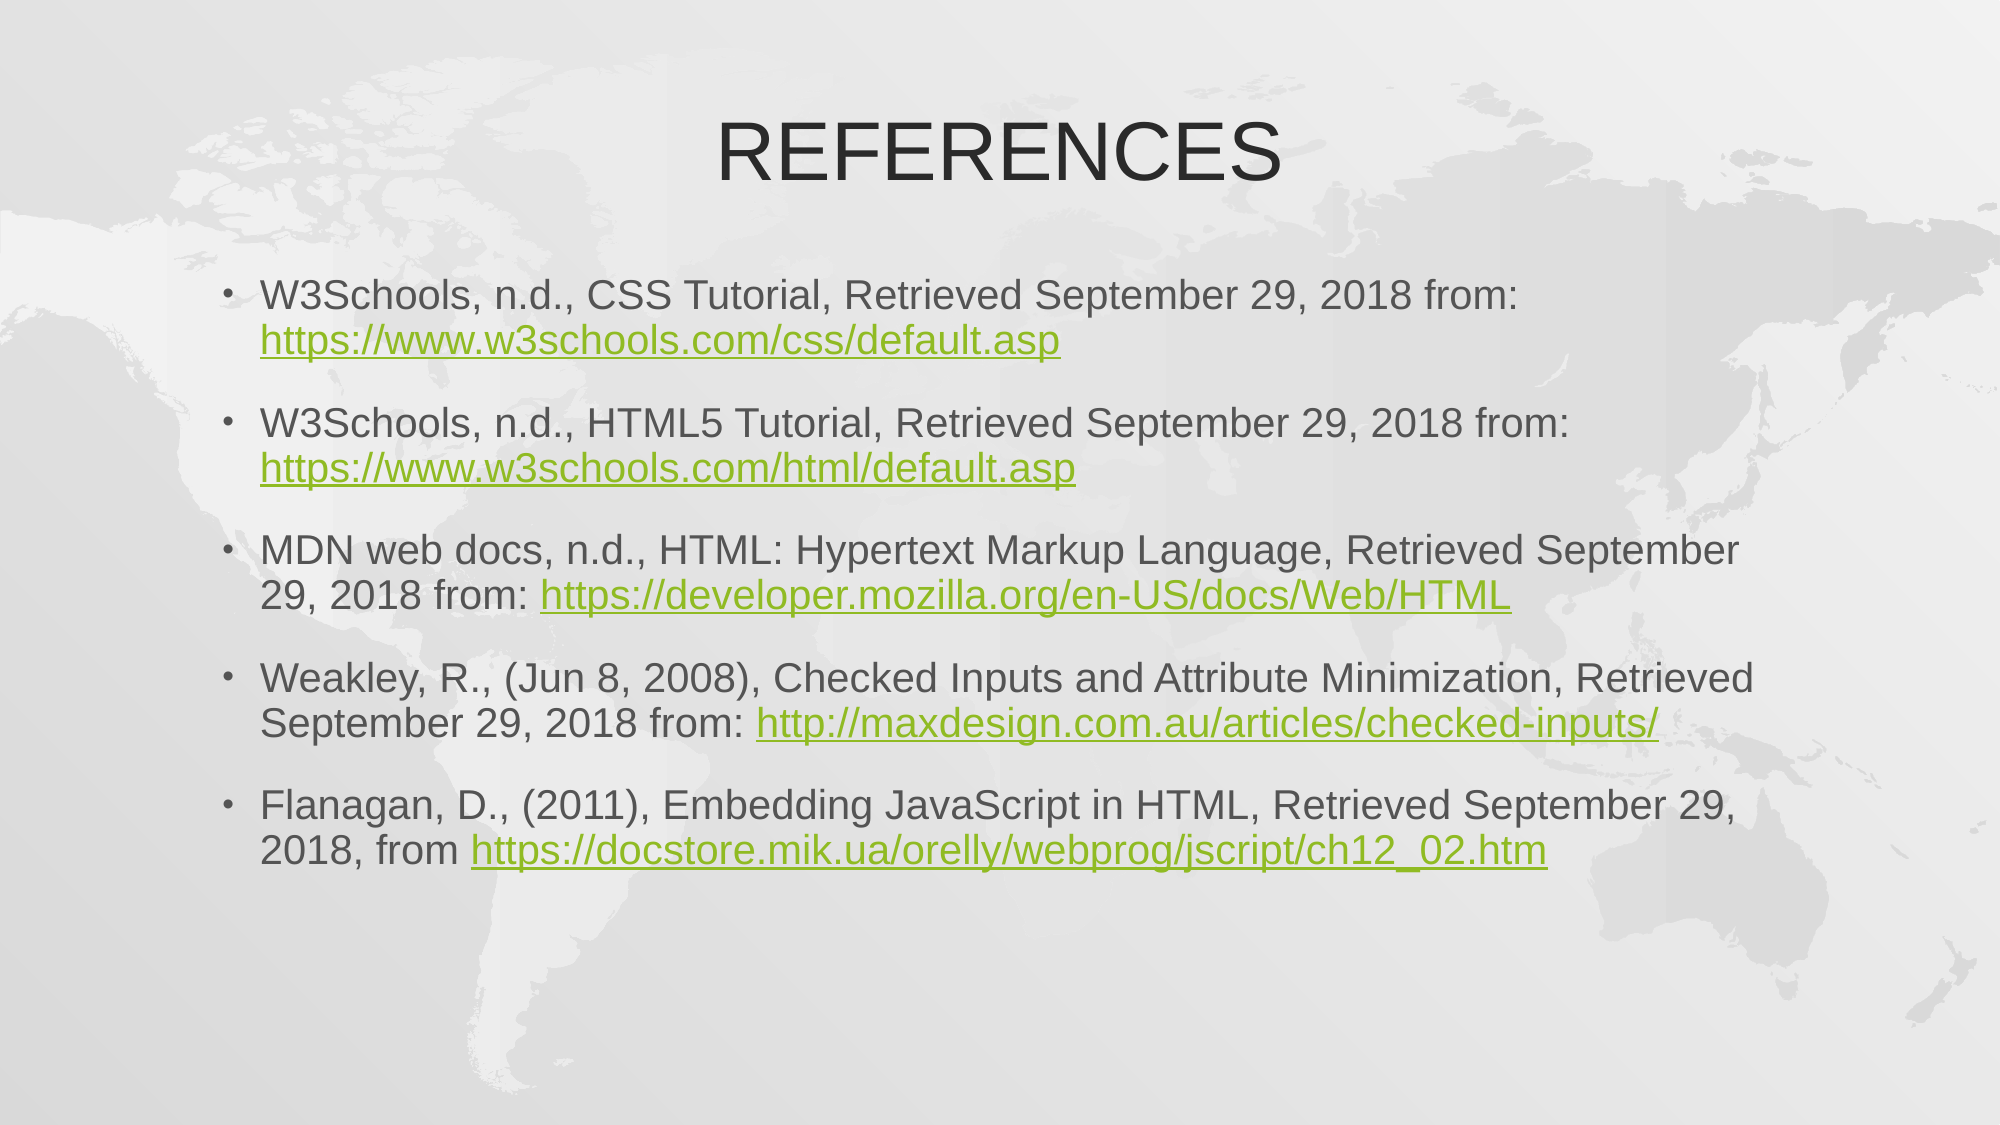

# references

W3Schools, n.d., CSS Tutorial, Retrieved September 29, 2018 from: https://www.w3schools.com/css/default.asp
W3Schools, n.d., HTML5 Tutorial, Retrieved September 29, 2018 from: https://www.w3schools.com/html/default.asp
MDN web docs, n.d., HTML: Hypertext Markup Language, Retrieved September 29, 2018 from: https://developer.mozilla.org/en-US/docs/Web/HTML
Weakley, R., (Jun 8, 2008), Checked Inputs and Attribute Minimization, Retrieved September 29, 2018 from: http://maxdesign.com.au/articles/checked-inputs/
Flanagan, D., (2011), Embedding JavaScript in HTML, Retrieved September 29, 2018, from https://docstore.mik.ua/orelly/webprog/jscript/ch12_02.htm